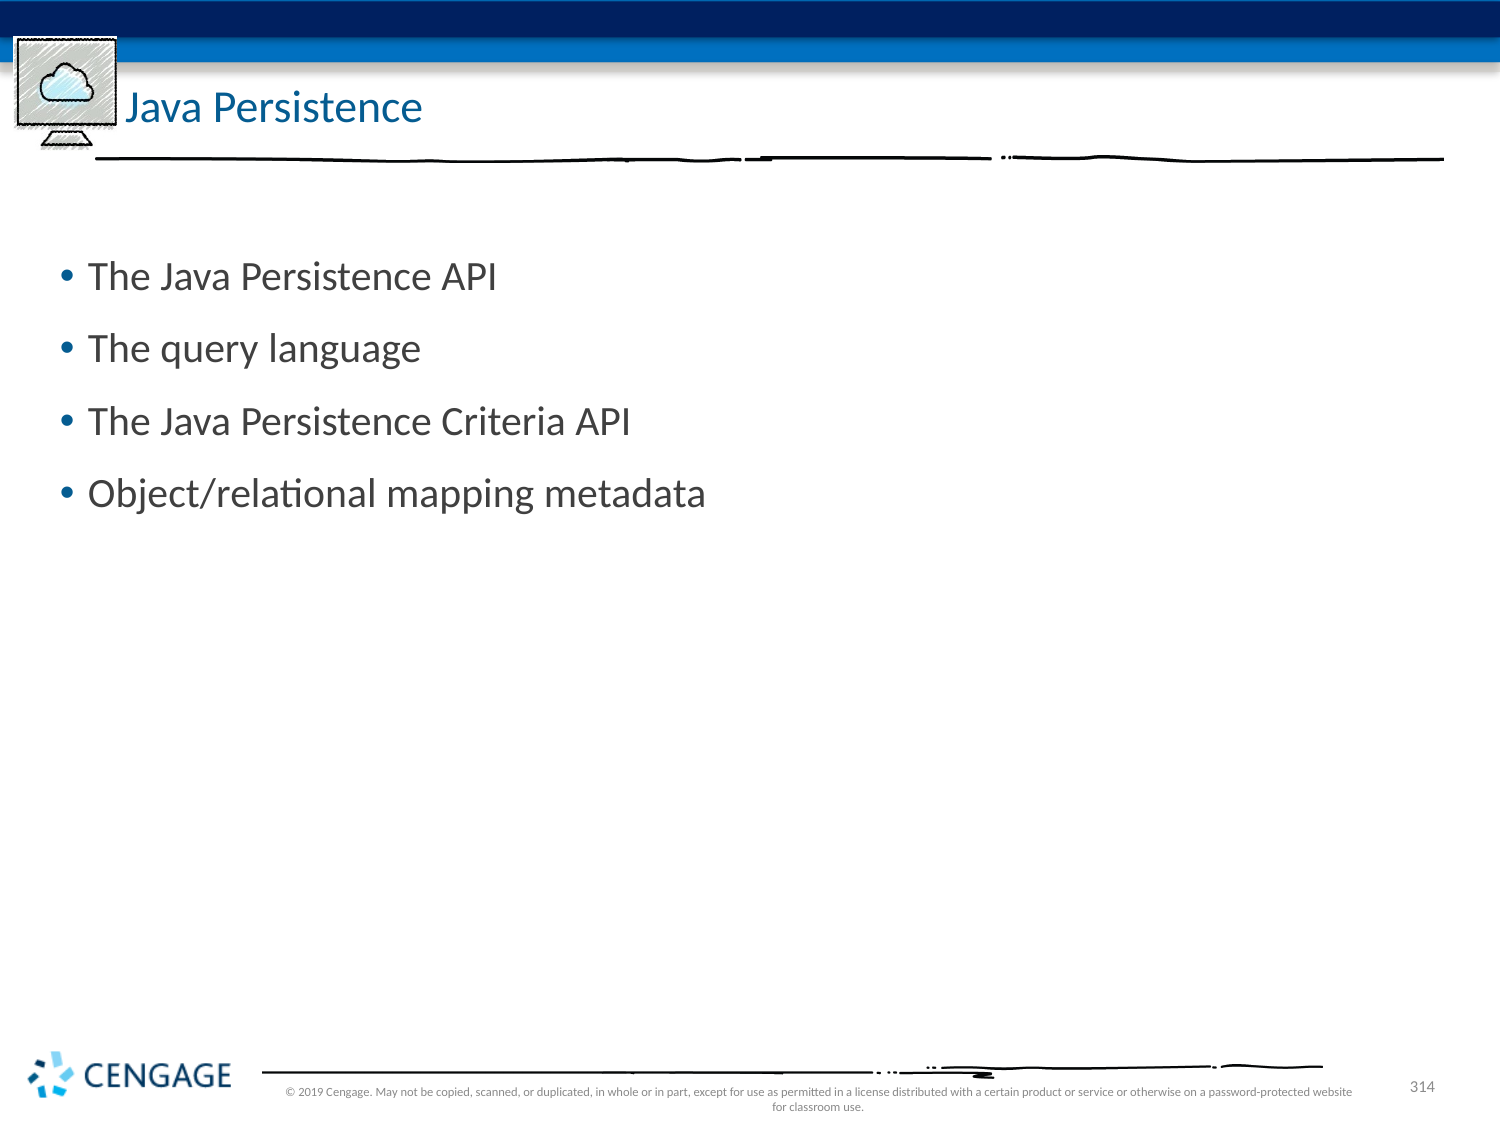

# Java Persistence
The Java Persistence API
The query language
The Java Persistence Criteria API
Object/relational mapping metadata

© 2019 Cengage. May not be copied, scanned, or duplicated, in whole or in part, except for use as permitted in a license distributed with a certain product or service or otherwise on a password-protected website for classroom use.